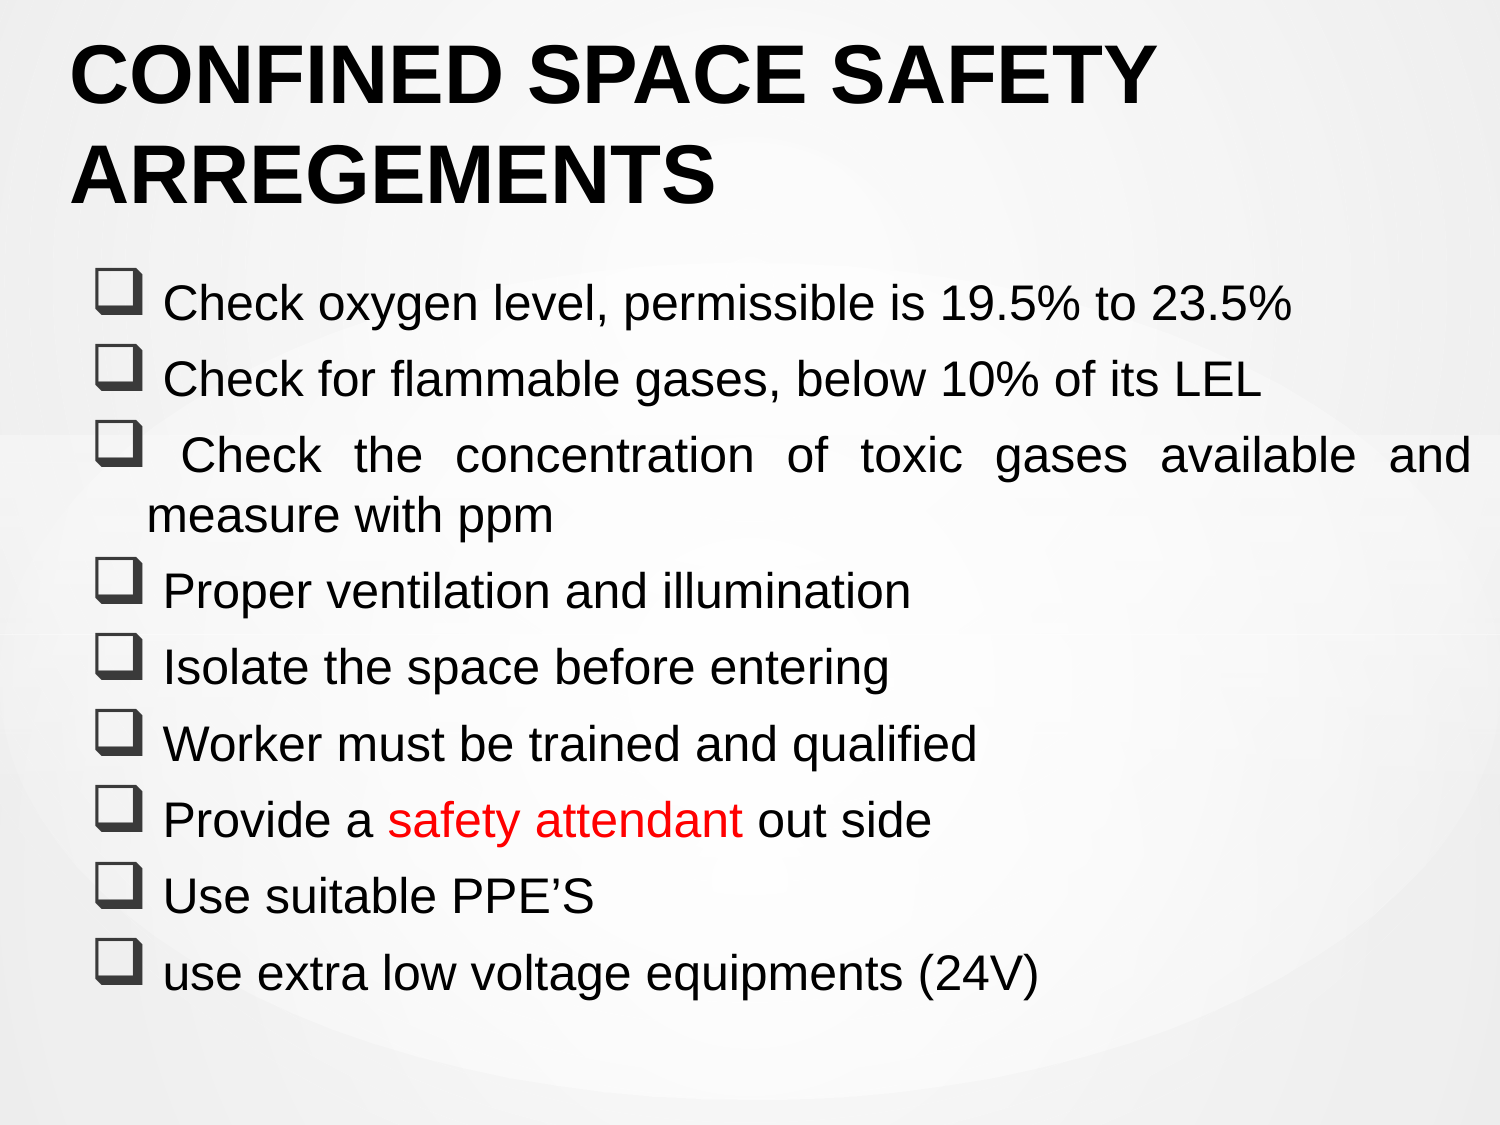

# CONFINED SPACE SAFETY ARREGEMENTS
 Check oxygen level, permissible is 19.5% to 23.5%
 Check for flammable gases, below 10% of its LEL
 Check the concentration of toxic gases available and measure with ppm
 Proper ventilation and illumination
 Isolate the space before entering
 Worker must be trained and qualified
 Provide a safety attendant out side
 Use suitable PPE’S
 use extra low voltage equipments (24V)